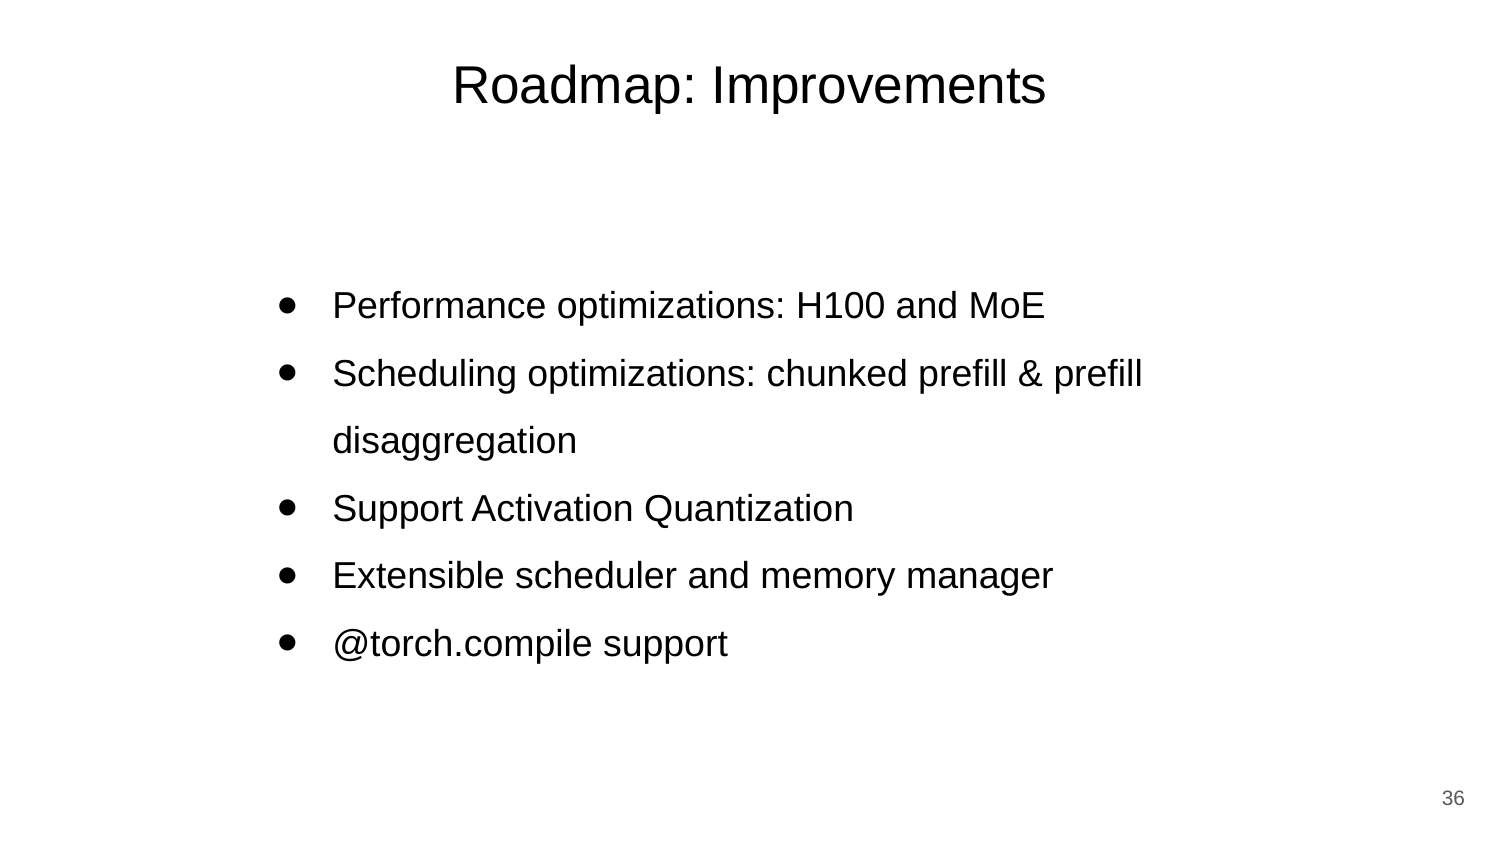

# Roadmap: Improvements
Performance optimizations: H100 and MoE
Scheduling optimizations: chunked prefill & prefill disaggregation
Support Activation Quantization
Extensible scheduler and memory manager
@torch.compile support
36